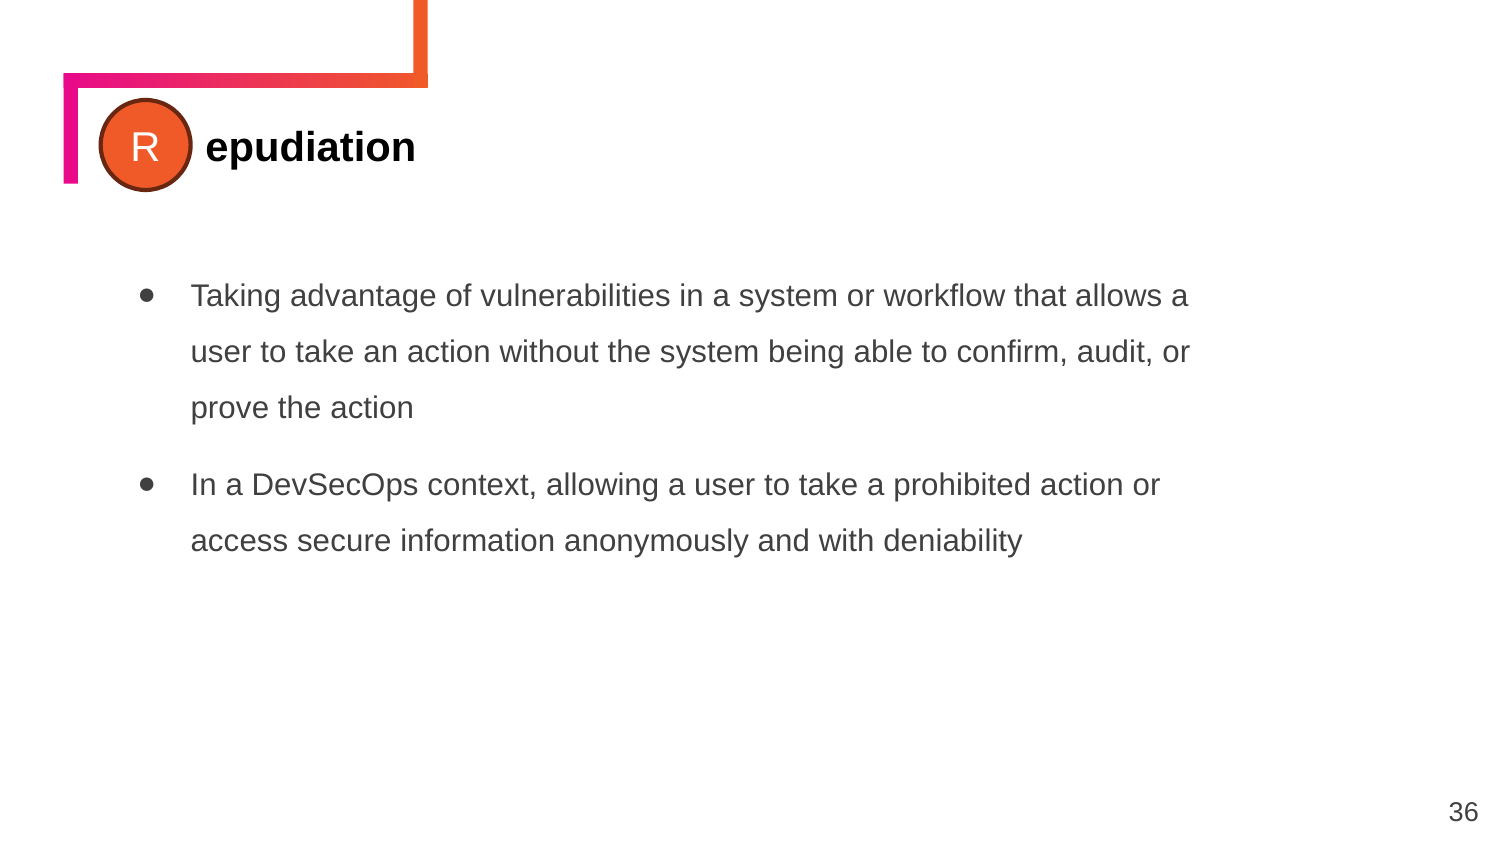

R
epudiation
Taking advantage of vulnerabilities in a system or workflow that allows a user to take an action without the system being able to confirm, audit, or prove the action
In a DevSecOps context, allowing a user to take a prohibited action or access secure information anonymously and with deniability
36